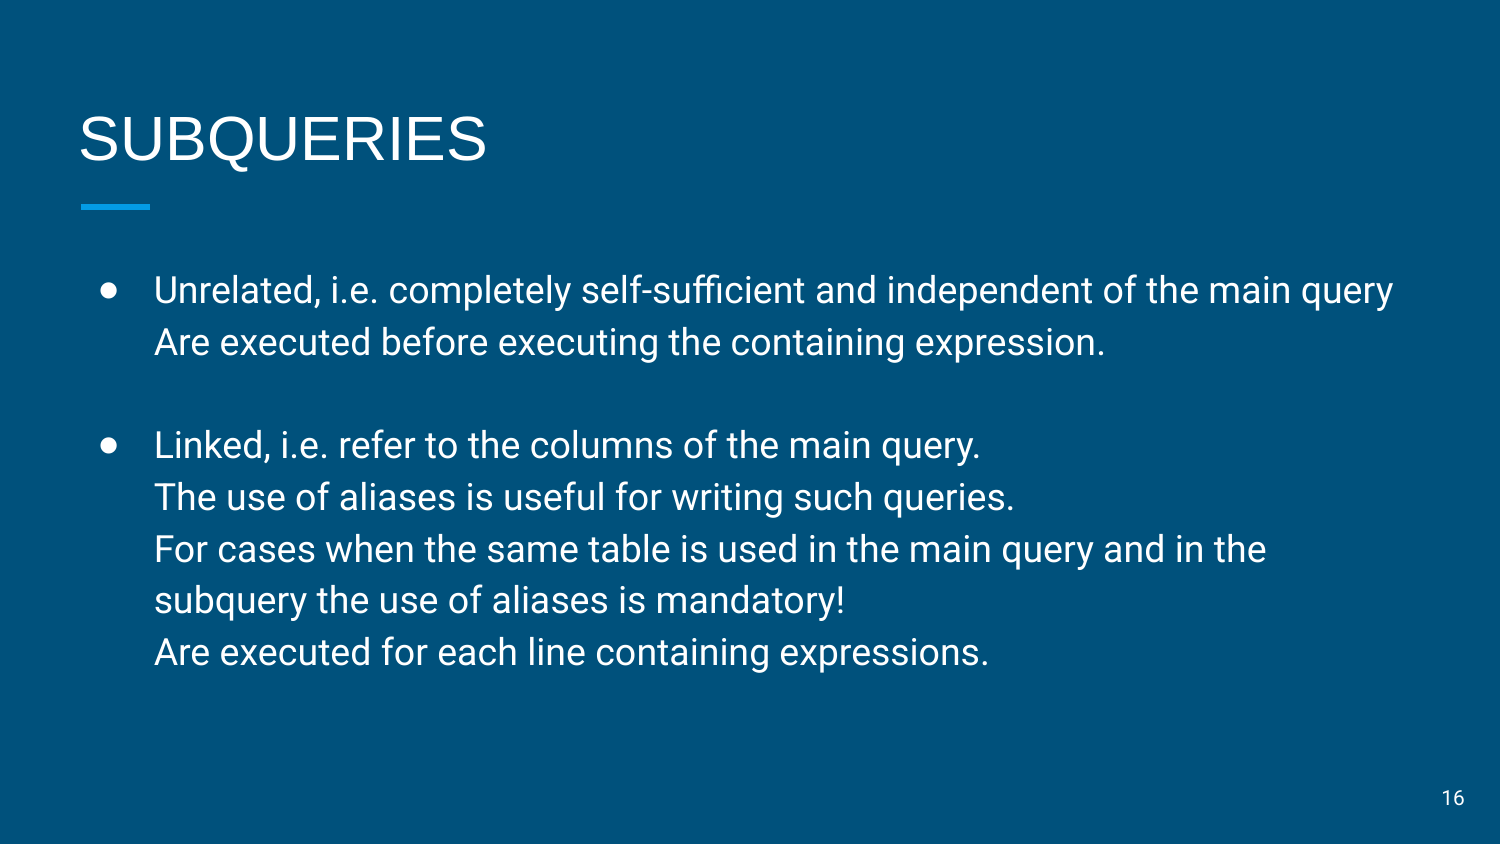

# SUBQUERIES
Unrelated, i.e. completely self-sufficient and independent of the main query
Are executed before executing the containing expression.

Linked, i.e. refer to the columns of the main query.
The use of aliases is useful for writing such queries.
For cases when the same table is used in the main query and in the subquery the use of aliases is mandatory!
Are executed for each line containing expressions.
16